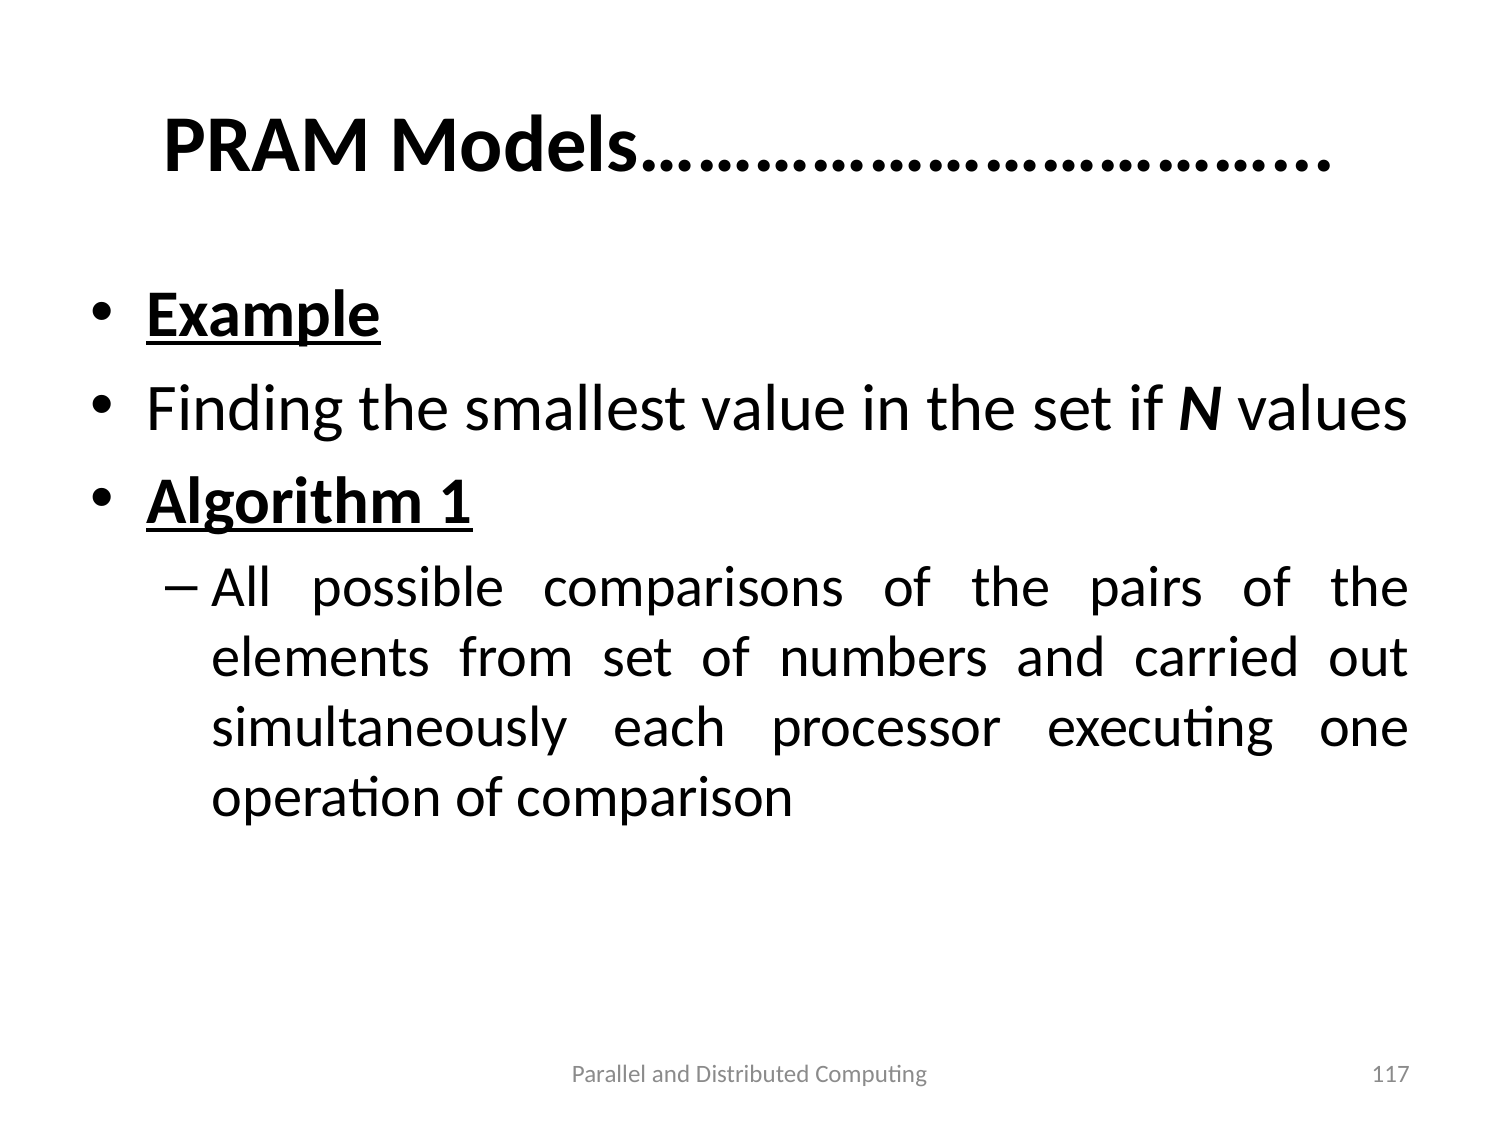

# PRAM Models……………………………...
Example
Finding the smallest value in the set if N values
Algorithm 1
All possible comparisons of the pairs of the elements from set of numbers and carried out simultaneously each processor executing one operation of comparison
Parallel and Distributed Computing
117